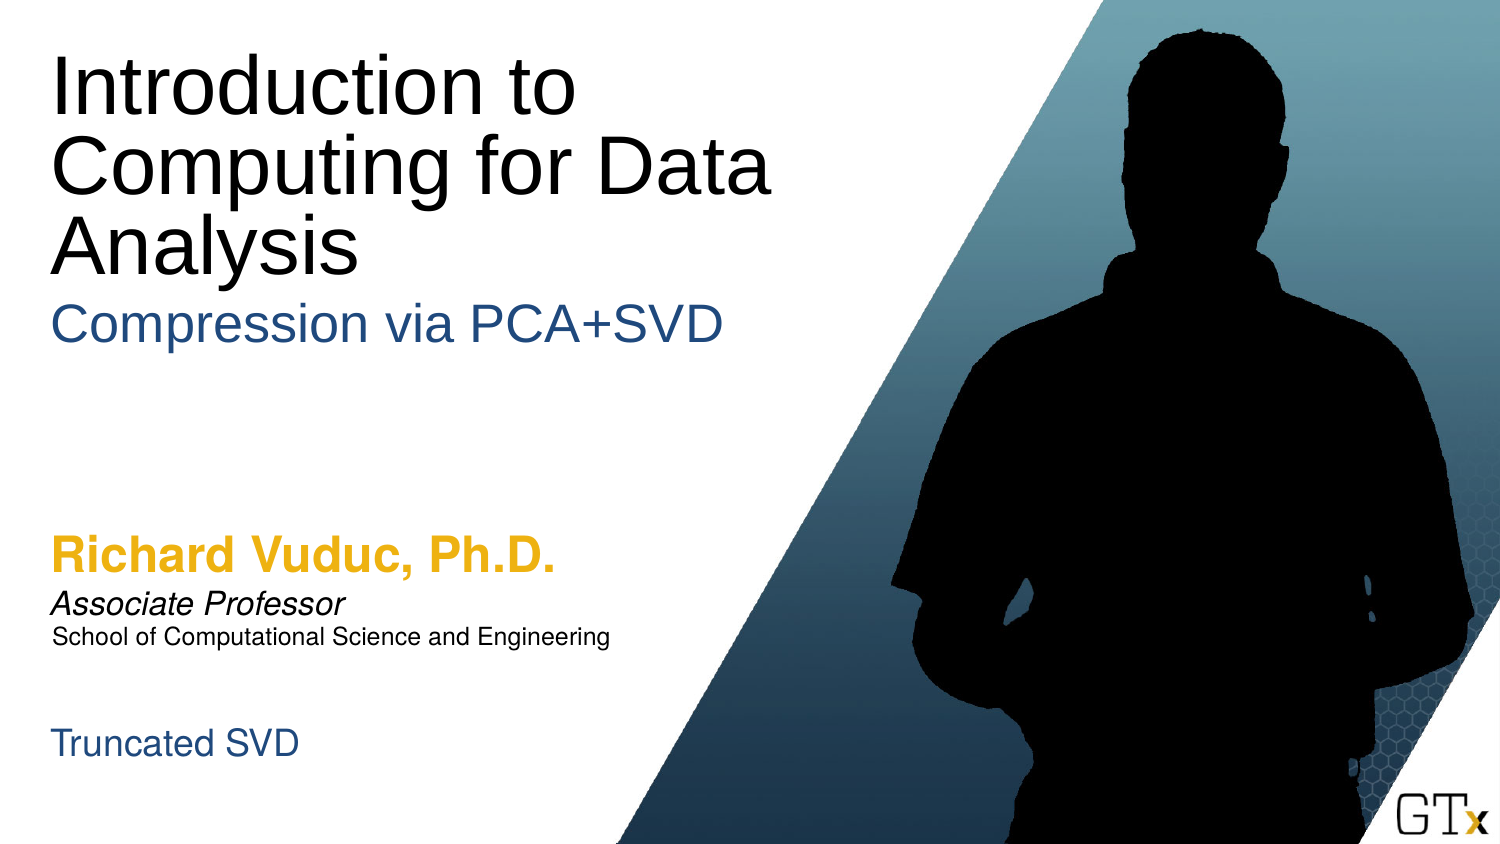

# Introduction to Computing for Data Analysis
Compression via PCA+SVD

Richard Vuduc, Ph.D.
Associate Professor
School of Computational Science and Engineering
Truncated SVD